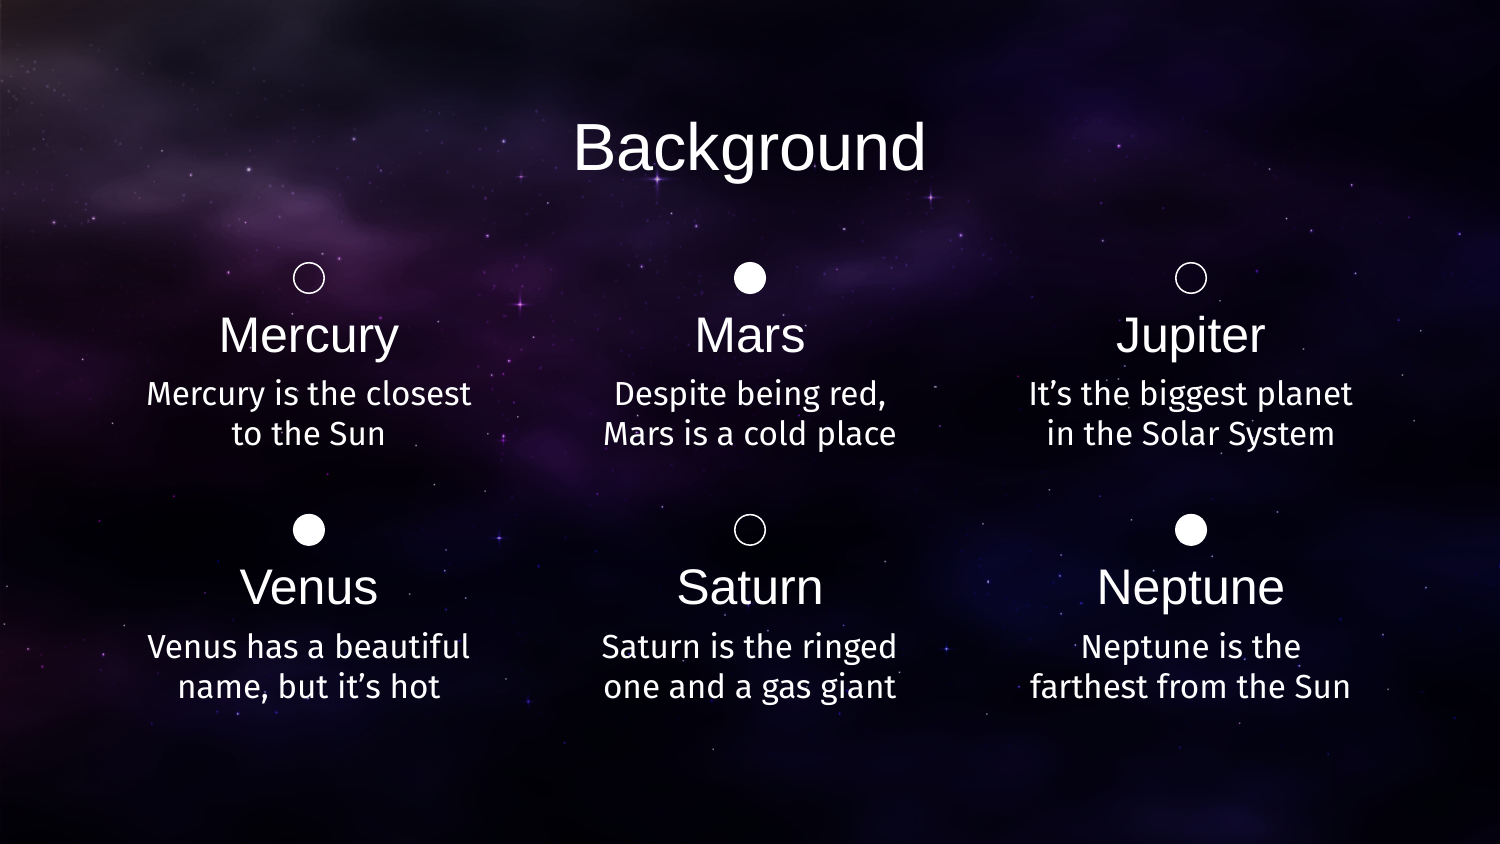

# Background

Mercury
Mars
Jupiter
Mercury is the closest to the Sun
Despite being red, Mars is a cold place
It’s the biggest planet in the Solar System

Venus
Saturn
Neptune
Venus has a beautiful name, but it’s hot
Saturn is the ringed one and a gas giant
Neptune is the farthest from the Sun